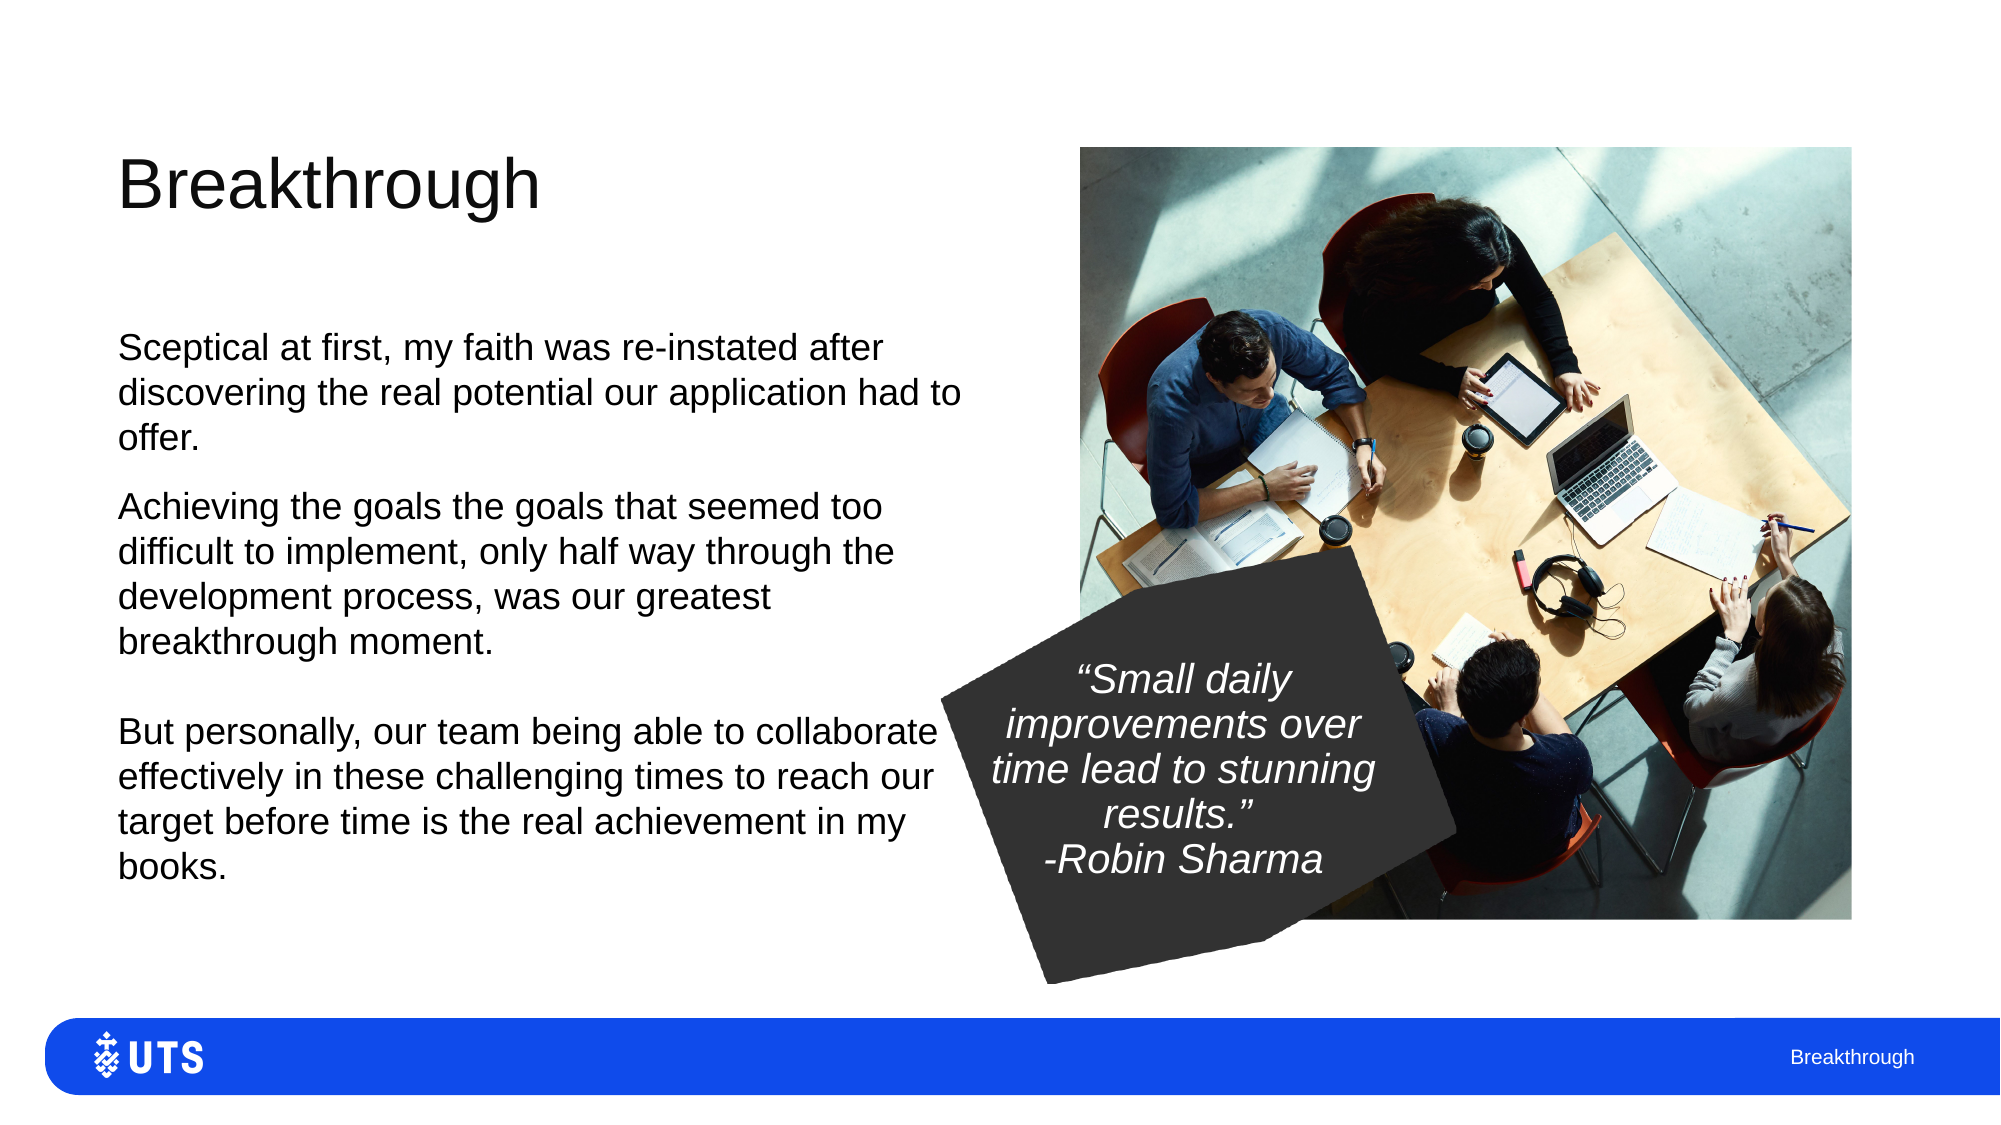

# Breakthrough
Sceptical at first, my faith was re-instated after discovering the real potential our application had to offer.
Achieving the goals the goals that seemed too difficult to implement, only half way through the development process, was our greatest breakthrough moment.
But personally, our team being able to collaborate effectively in these challenging times to reach our target before time is the real achievement in my books.
“Small daily improvements over time lead to stunning results.”
-Robin Sharma
Breakthrough